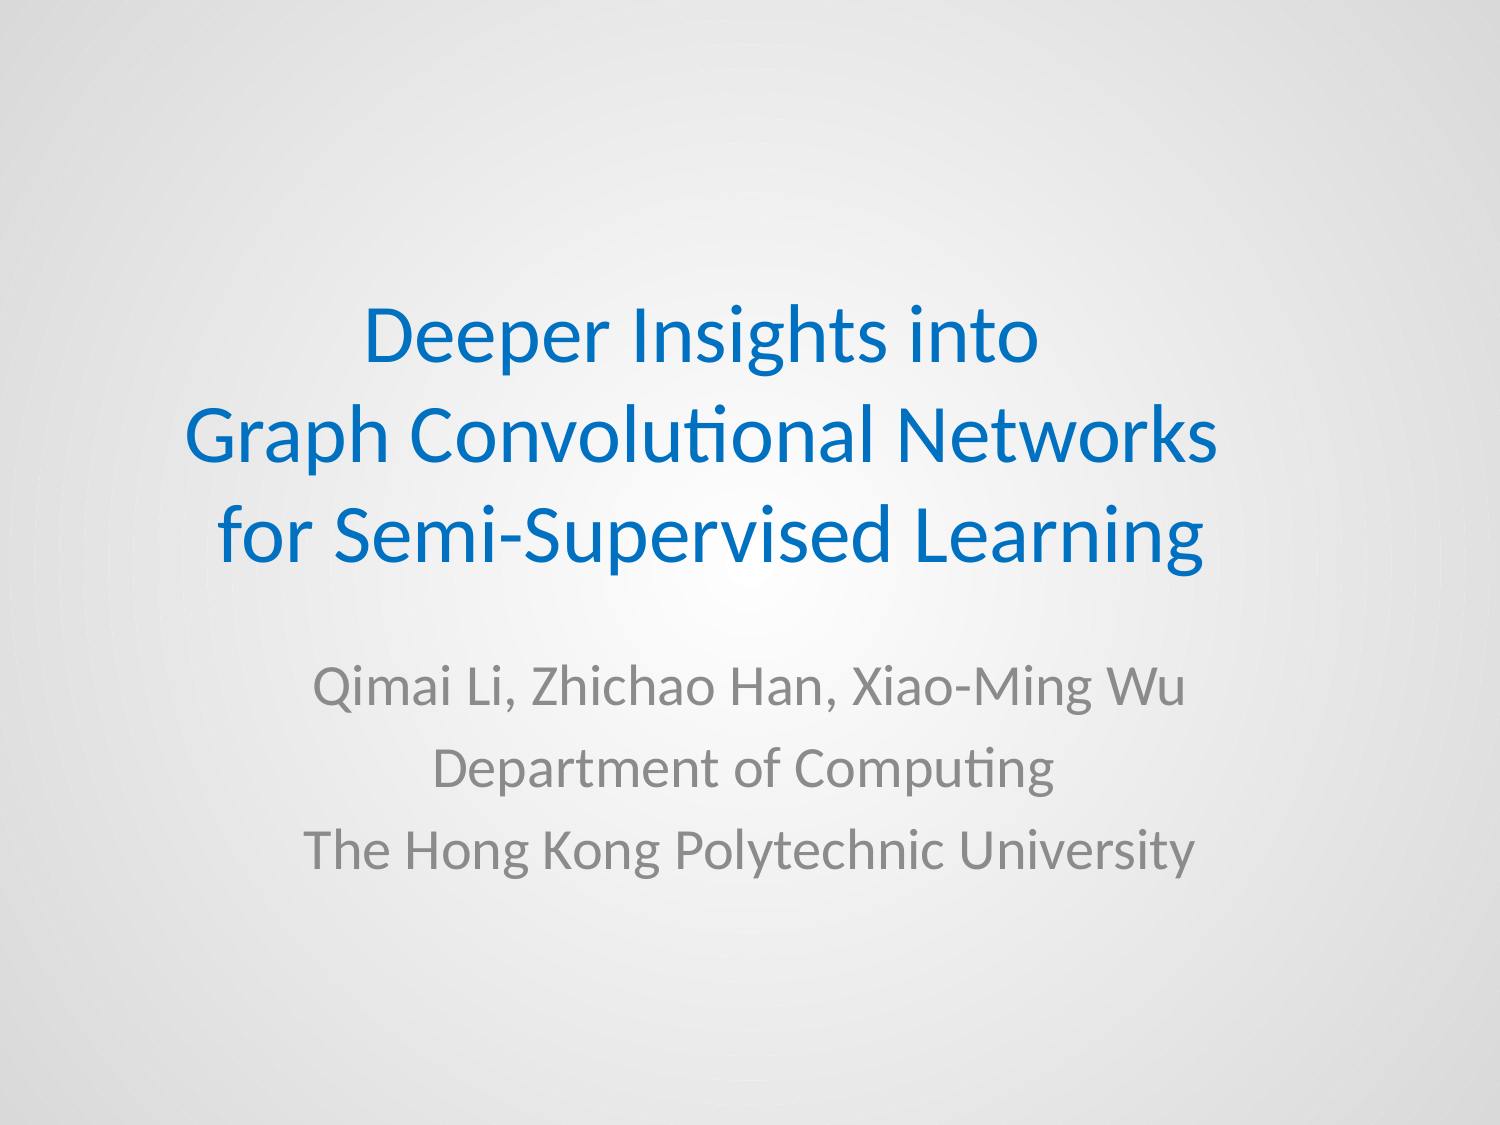

# Deeper Insights into Graph Convolutional Networks for Semi-Supervised Learning
Qimai Li, Zhichao Han, Xiao-Ming Wu
Department of Computing
The Hong Kong Polytechnic University